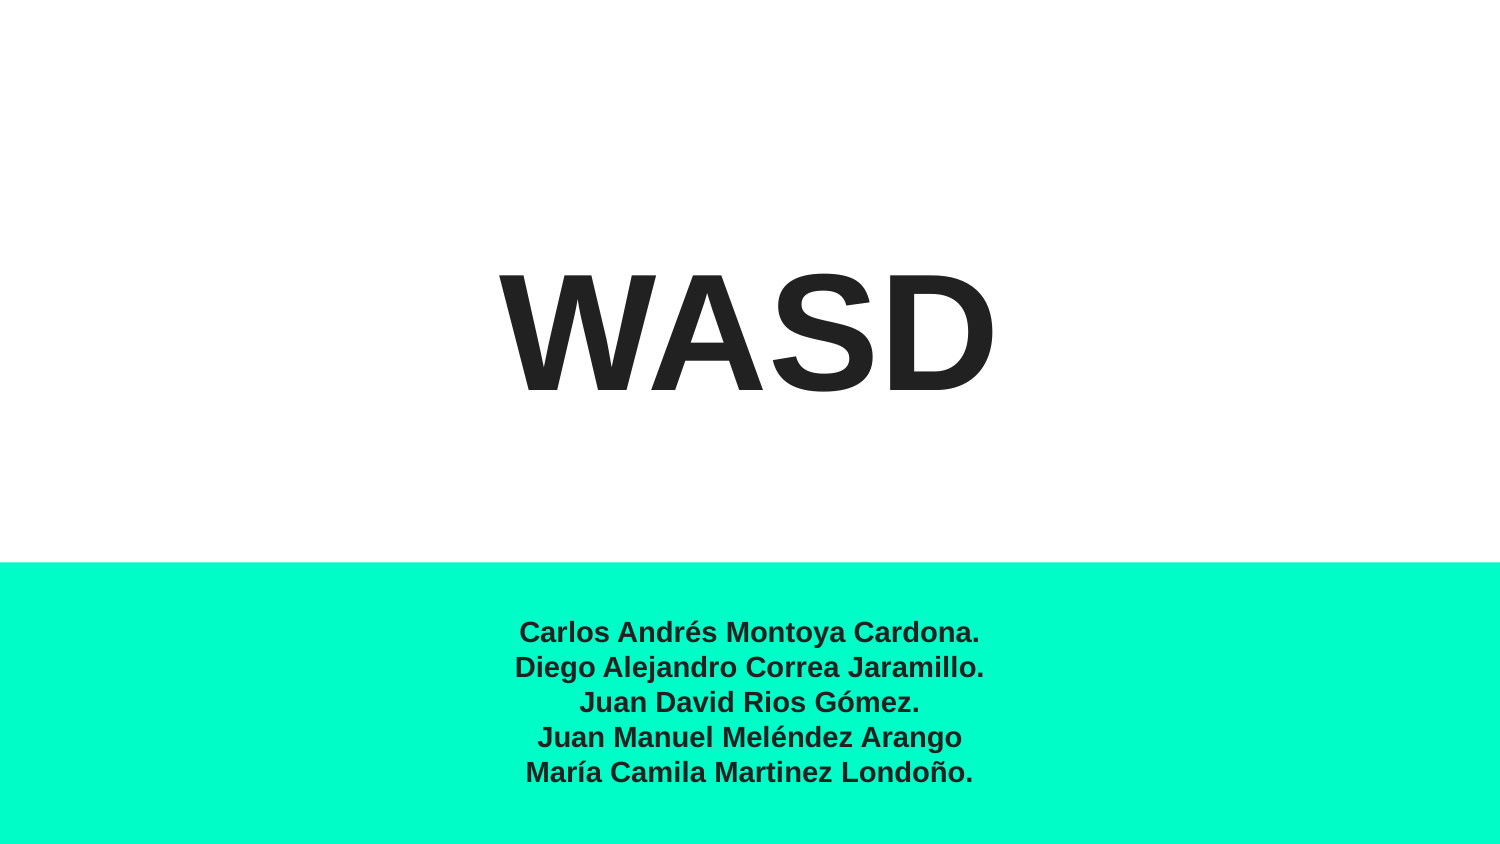

# WASD
Carlos Andrés Montoya Cardona.
Diego Alejandro Correa Jaramillo.
Juan David Rios Gómez.
Juan Manuel Meléndez Arango
María Camila Martinez Londoño.